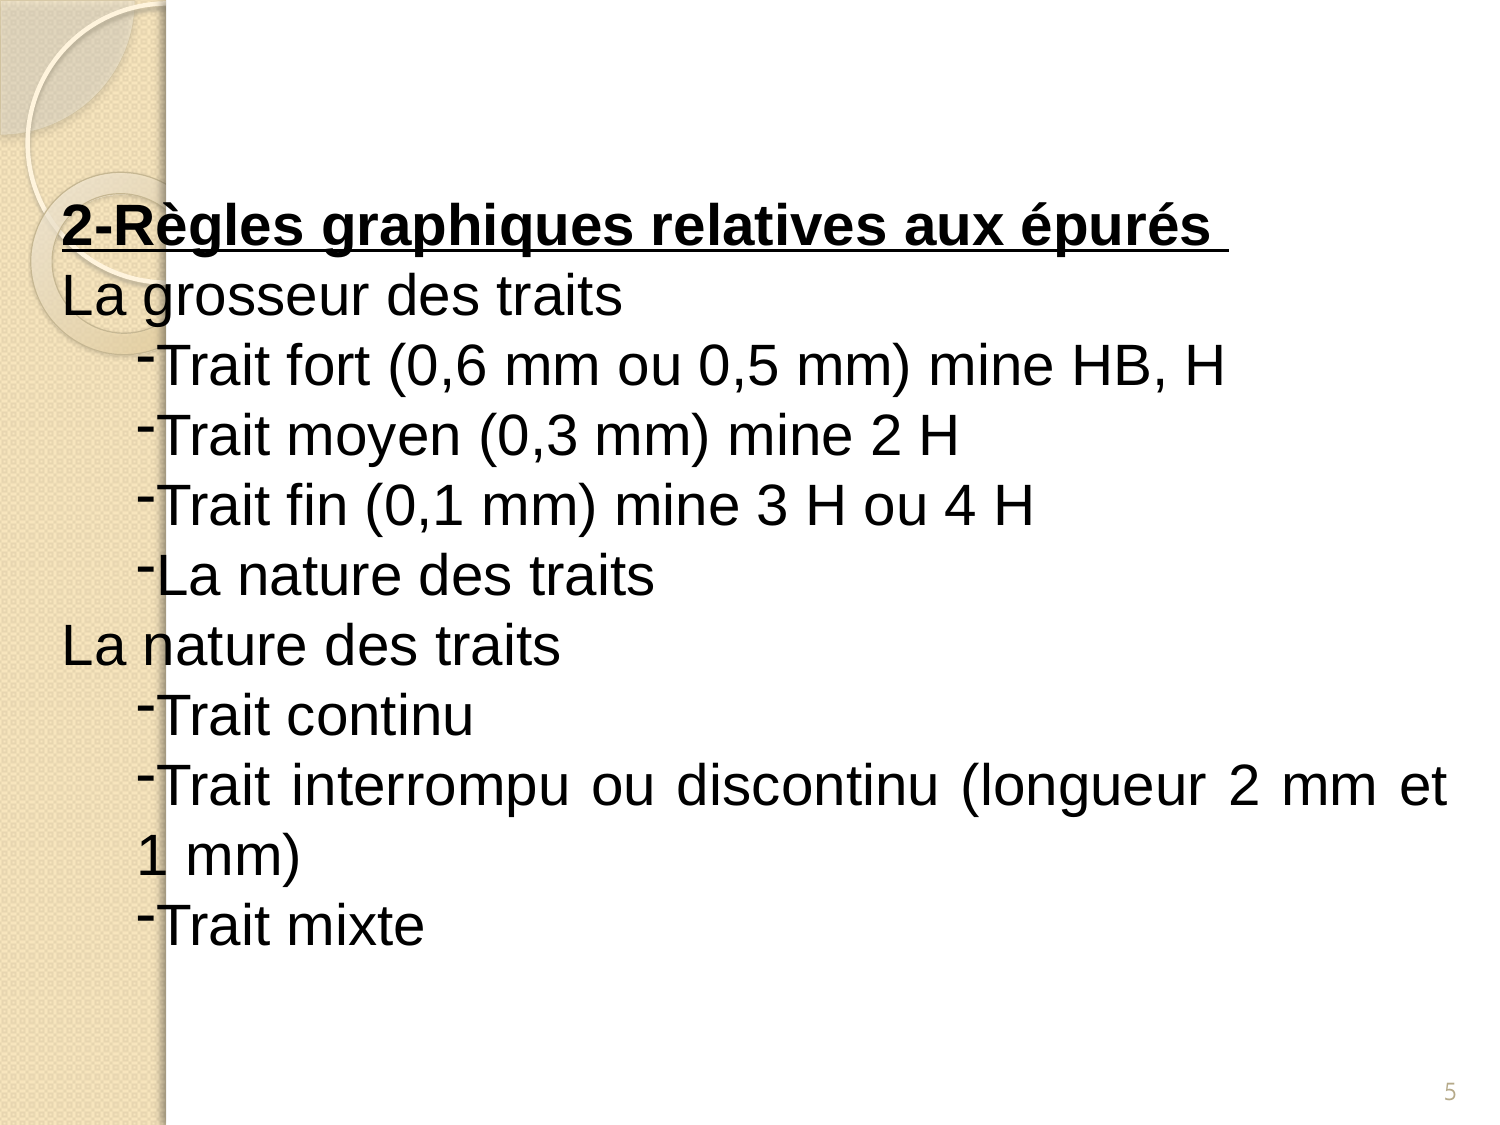

2-Règles graphiques relatives aux épurés
La grosseur des traits
Trait fort (0,6 mm ou 0,5 mm) mine HB, H
Trait moyen (0,3 mm) mine 2 H
Trait fin (0,1 mm) mine 3 H ou 4 H
La nature des traits
La nature des traits
Trait continu
Trait interrompu ou discontinu (longueur 2 mm et 1 mm)
Trait mixte

5